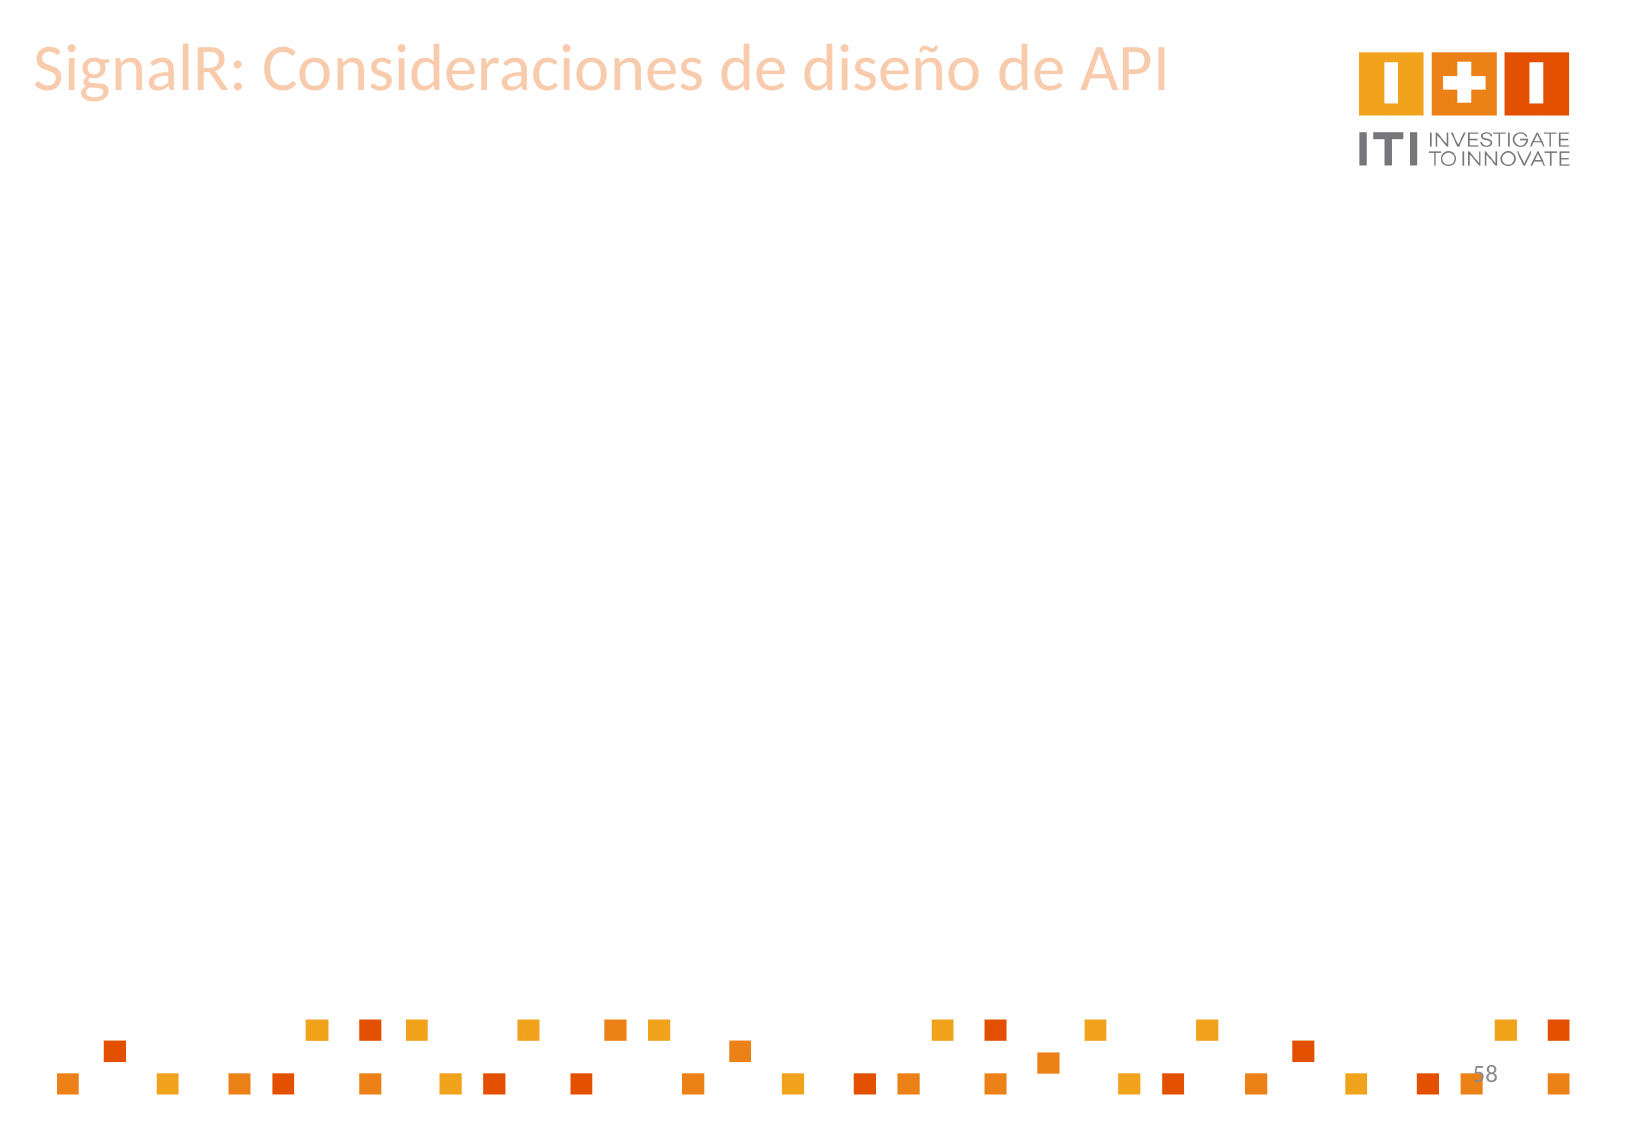

SignalR: Consideraciones de diseño de API
58